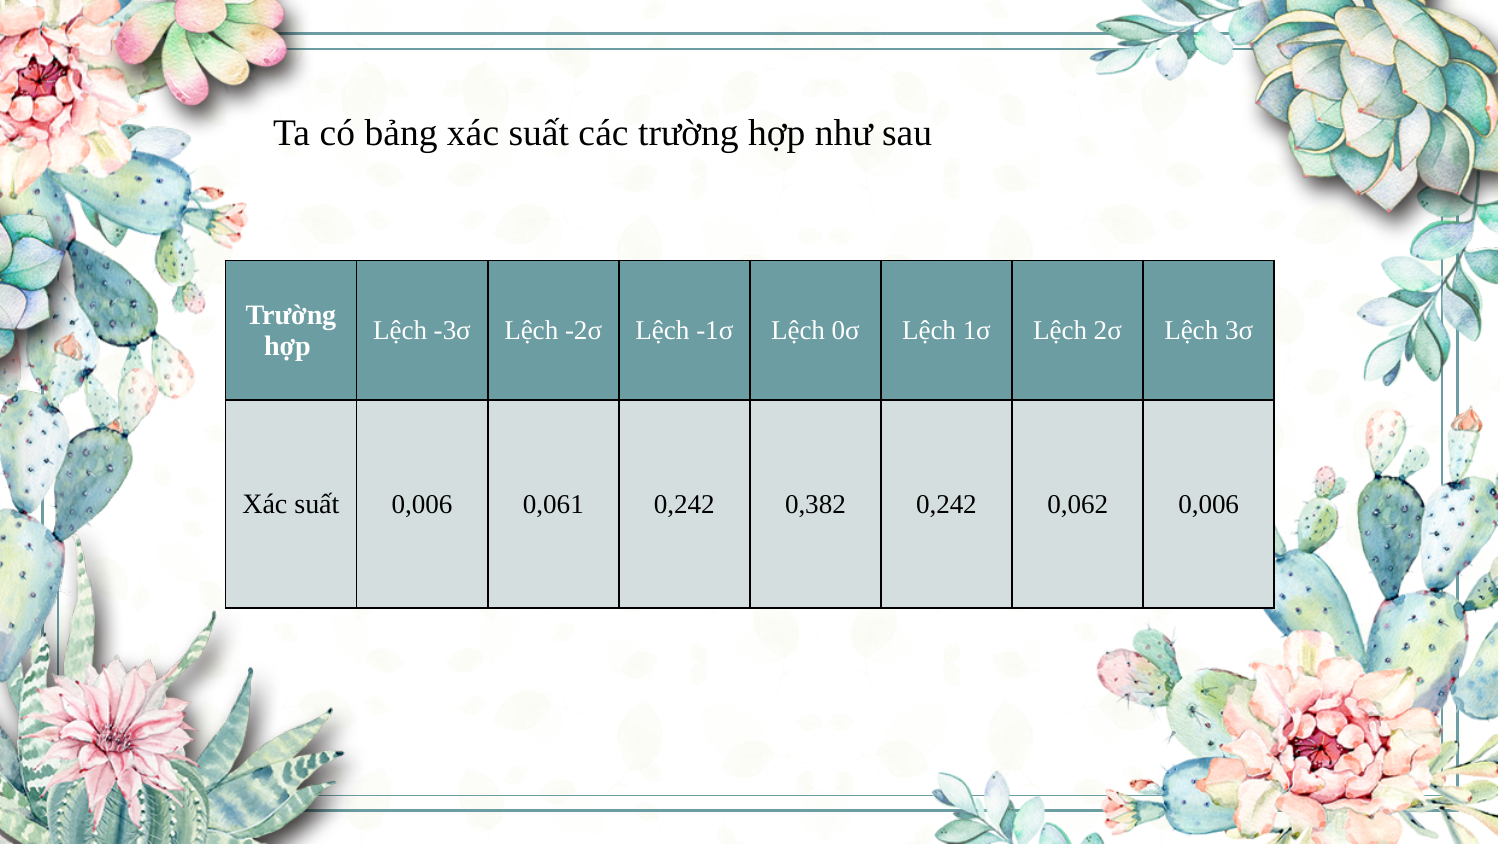

Ta có bảng xác suất các trường hợp như sau
| Trường hợp | Lệch -3σ | Lệch -2σ | Lệch -1σ | Lệch 0σ | Lệch 1σ | Lệch 2σ | Lệch 3σ |
| --- | --- | --- | --- | --- | --- | --- | --- |
| Xác suất | 0,006 | 0,061 | 0,242 | 0,382 | 0,242 | 0,062 | 0,006 |